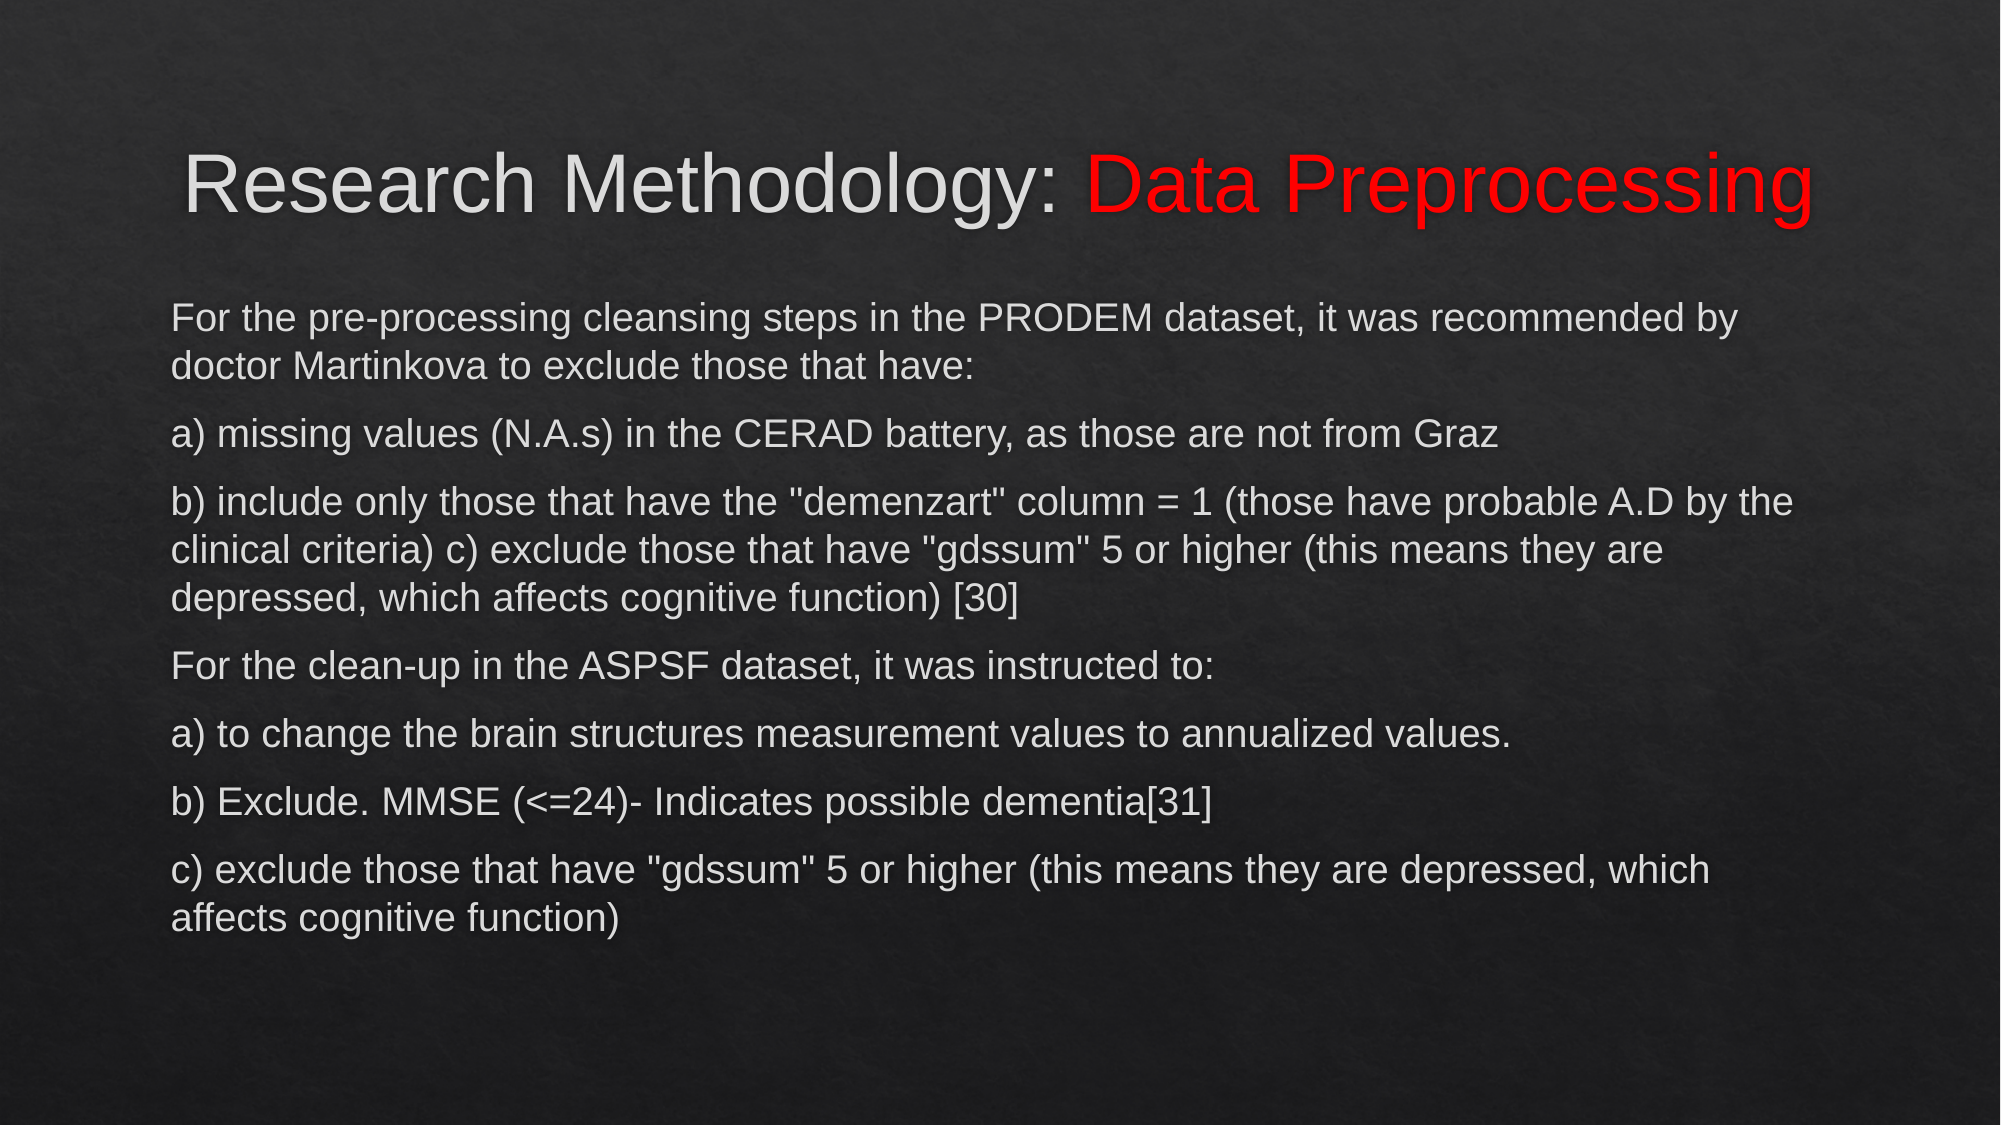

# Research Methodology: Data Preprocessing
For the pre-processing cleansing steps in the PRODEM dataset, it was recommended by doctor Martinkova to exclude those that have:
a) missing values (N.A.s) in the CERAD battery, as those are not from Graz
b) include only those that have the "demenzart" column = 1 (those have probable A.D by the clinical criteria) c) exclude those that have "gdssum" 5 or higher (this means they are depressed, which affects cognitive function) [30]
For the clean-up in the ASPSF dataset, it was instructed to:
a) to change the brain structures measurement values to annualized values.
b) Exclude. MMSE (<=24)- Indicates possible dementia[31]
c) exclude those that have "gdssum" 5 or higher (this means they are depressed, which affects cognitive function)